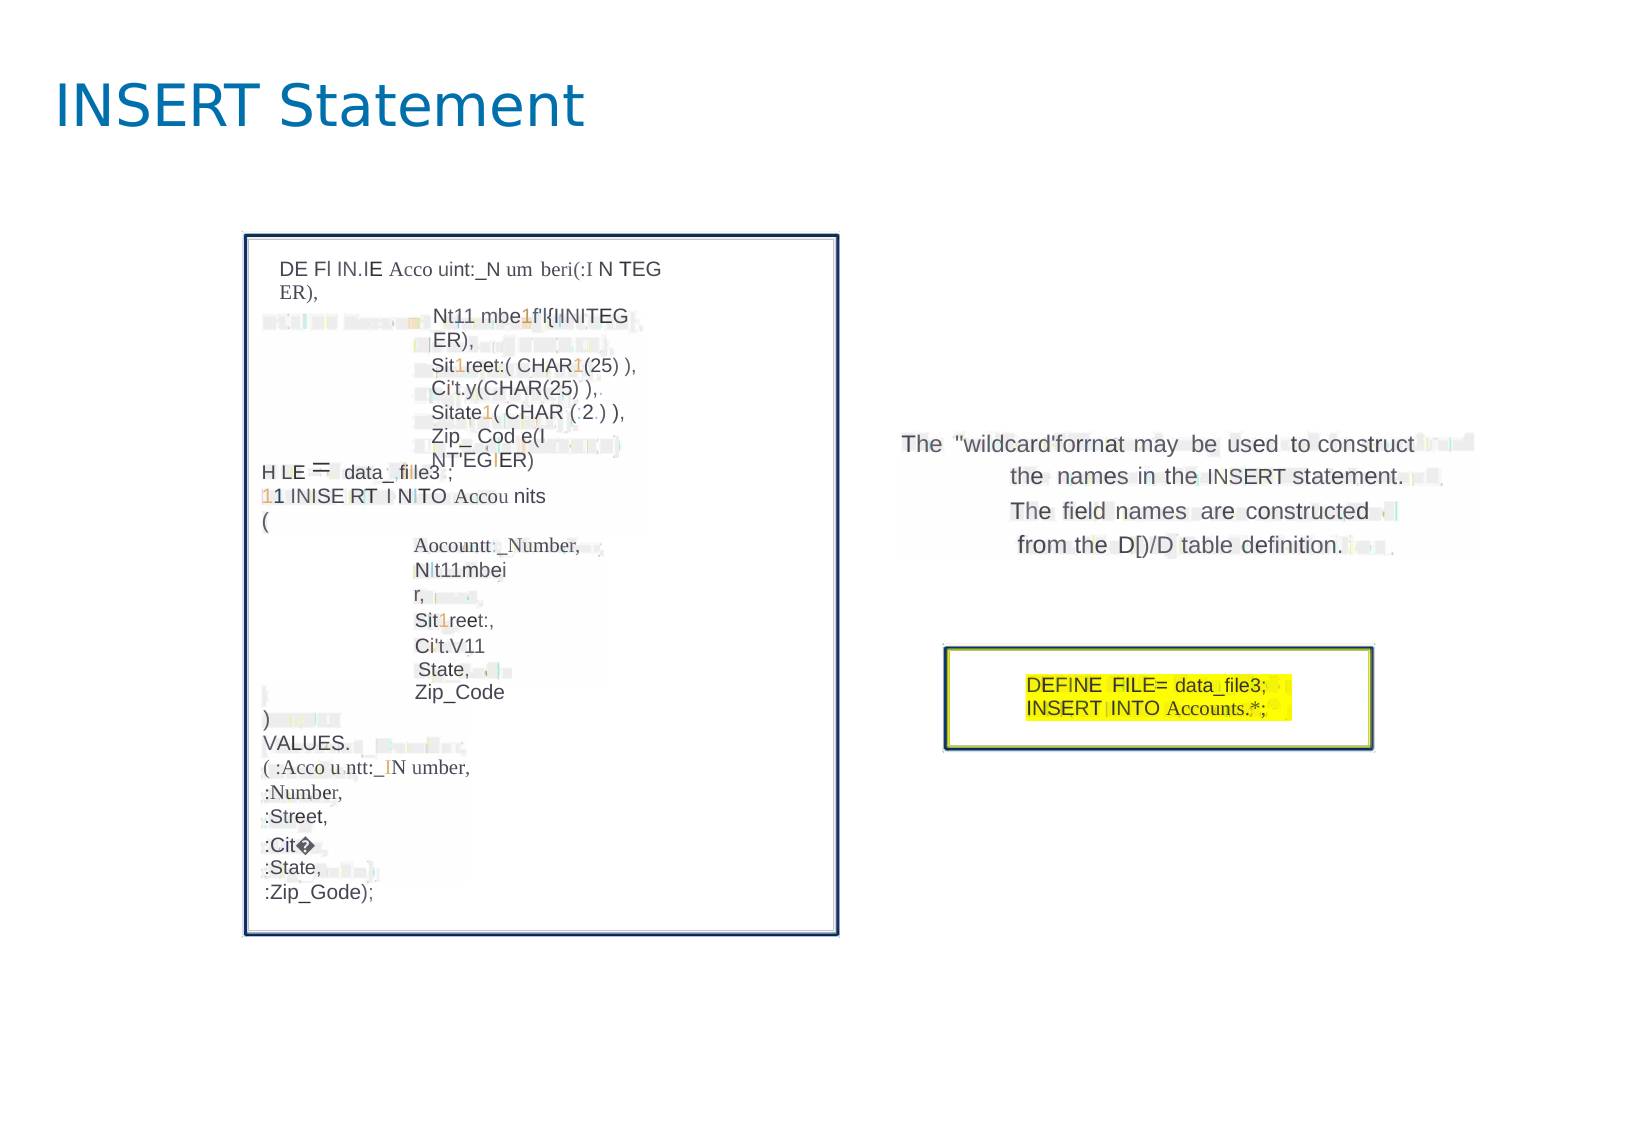

# INSERT Statement

DE Fl IN.IE Acco uint:_N um beri(:I N TEG ER),
Nt11 mbe1f'l{IINITEG ER),
Sit1reet:( CHAR1(25) ), Ci't.y(CHAR(25) ),. Sitate1( CHAR (:2.) ), Zip_ Cod e(I NT'EGIER)

The "wildcard'forrnat may be used to construct
the  names in the INSERT statement.
The field names  are constructed
from the D[)/D table definition.

H LE = data_,fille3 ;
11 INISE RT I NITO Accou nits
(
Aocountt:_Number,
Nlt11mbeir,
Sit1reet:,
Ci't.V11
State,
Zip_Code
)
VALUES.
( :Acco u ntt:_IN umber,
:Number,
:Street,
:Cit�
:State,
:Zip_Gode);

DEFINE FILE= data_file3;
INSERT INTO Accounts.*;